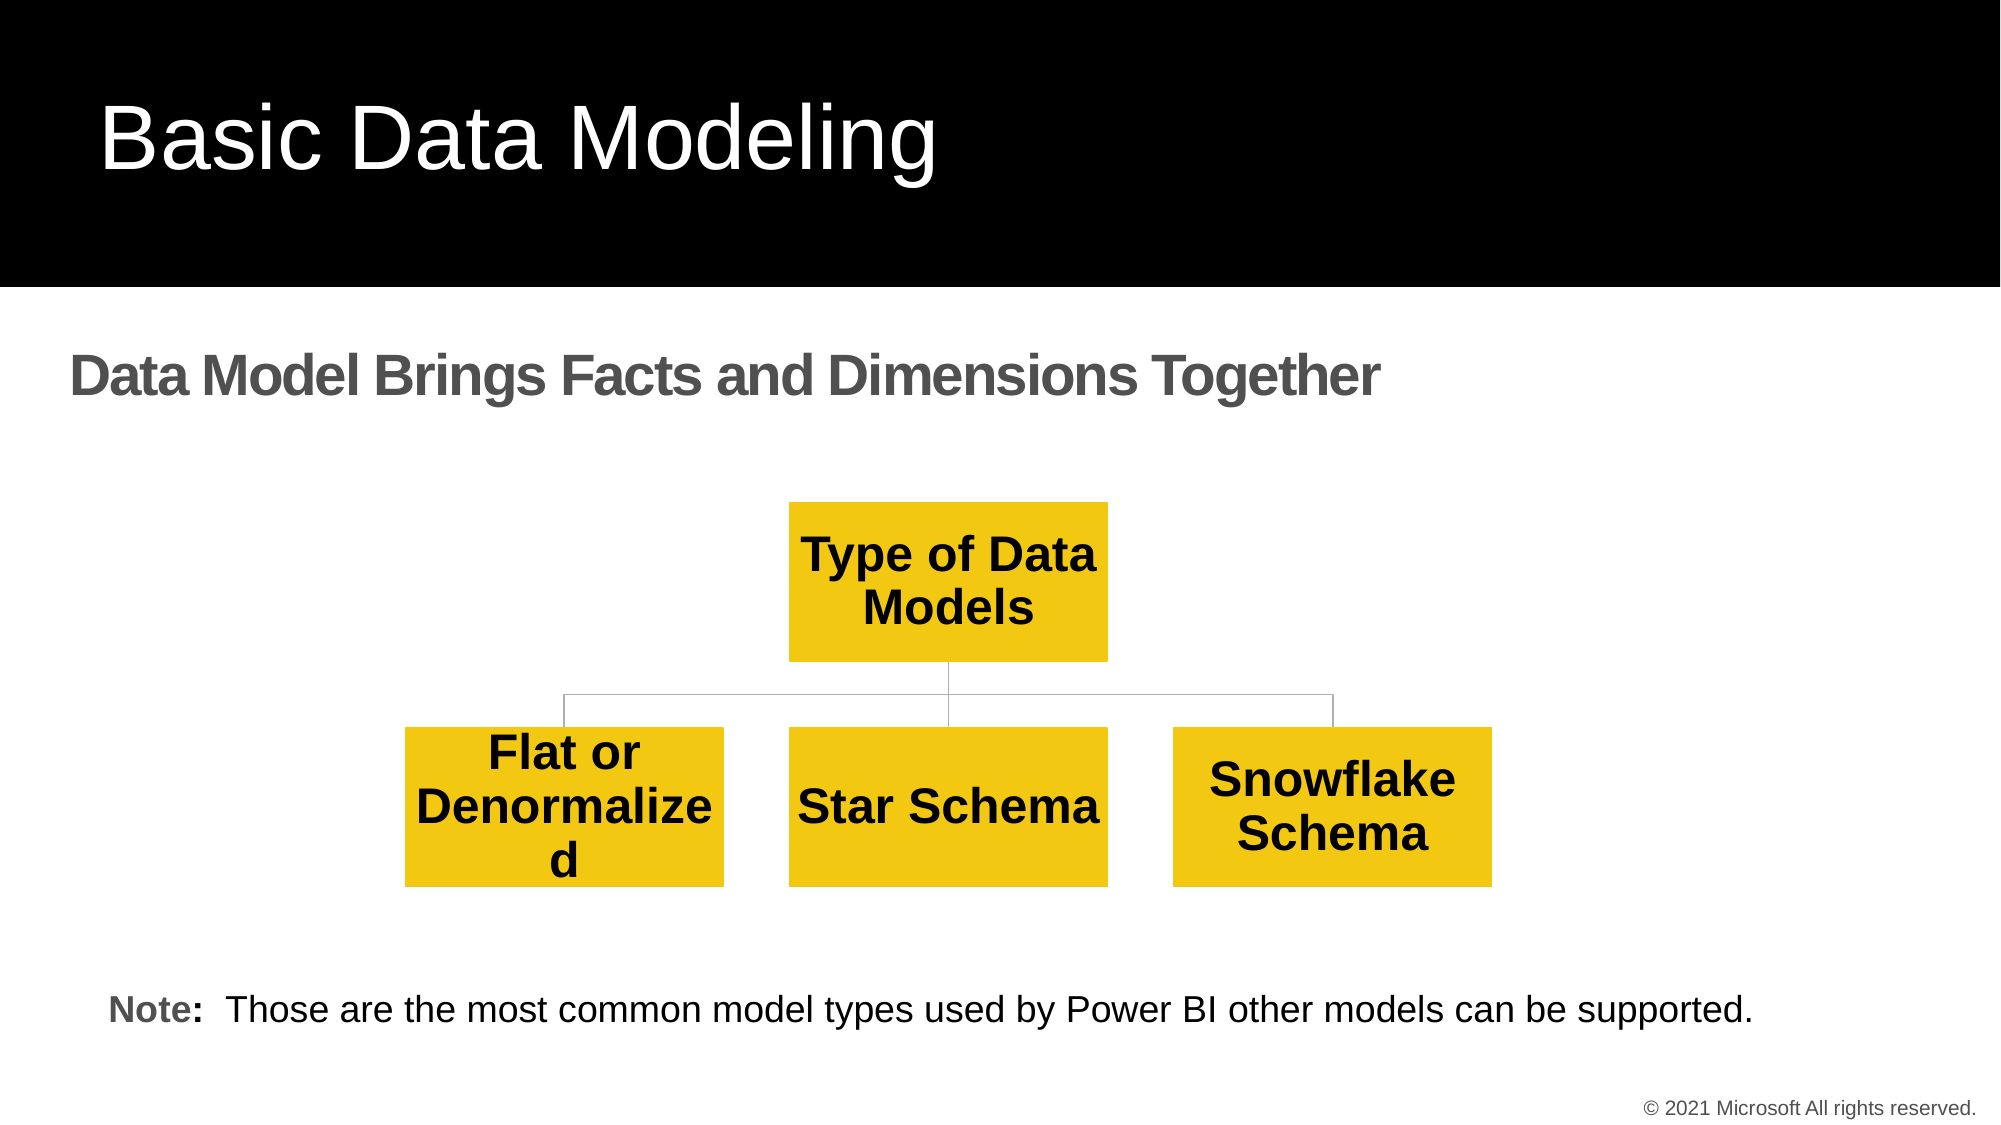

# Basic Data Modeling

Data Model Brings Facts and Dimensions Together
Type of Data Models
Snowflake Schema
Star Schema
Flat or Denormalized
Note:  Those are the most common model types used by Power BI other models can be supported.

© 2021 Microsoft All rights reserved.